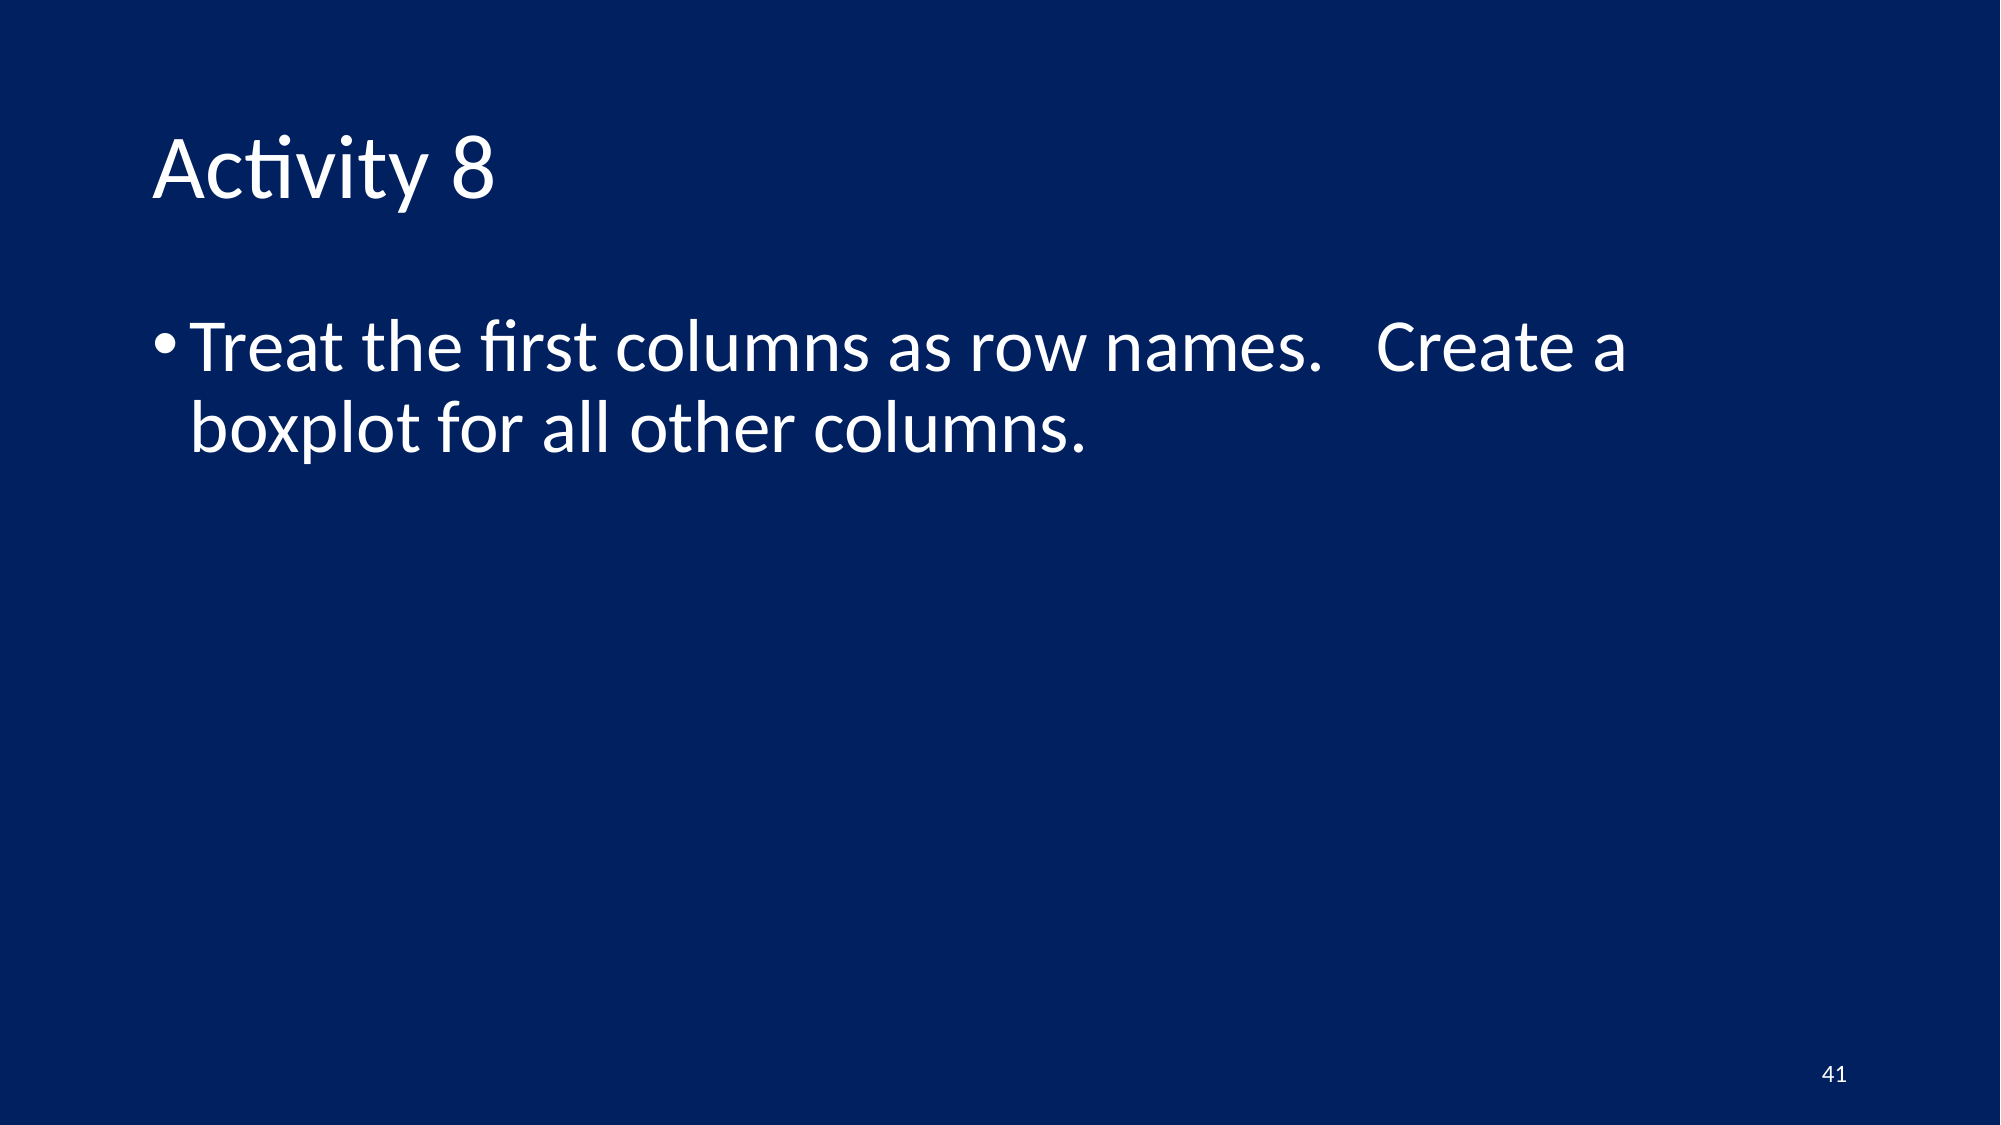

# Activity 8
Treat the first columns as row names.   Create a boxplot for all other columns.
41